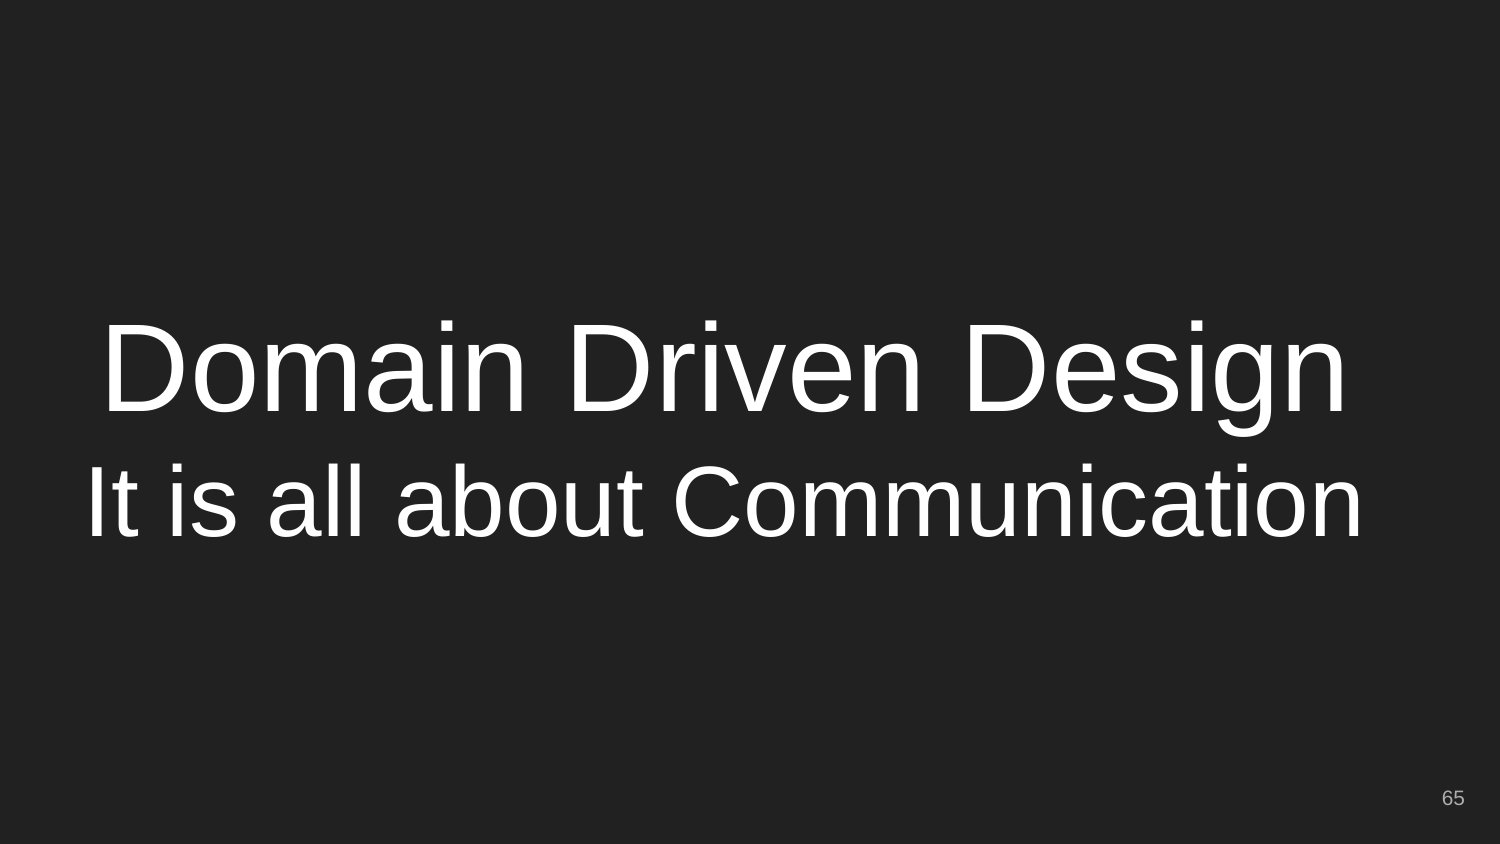

# Domain Driven Design
It is all about Communication
65